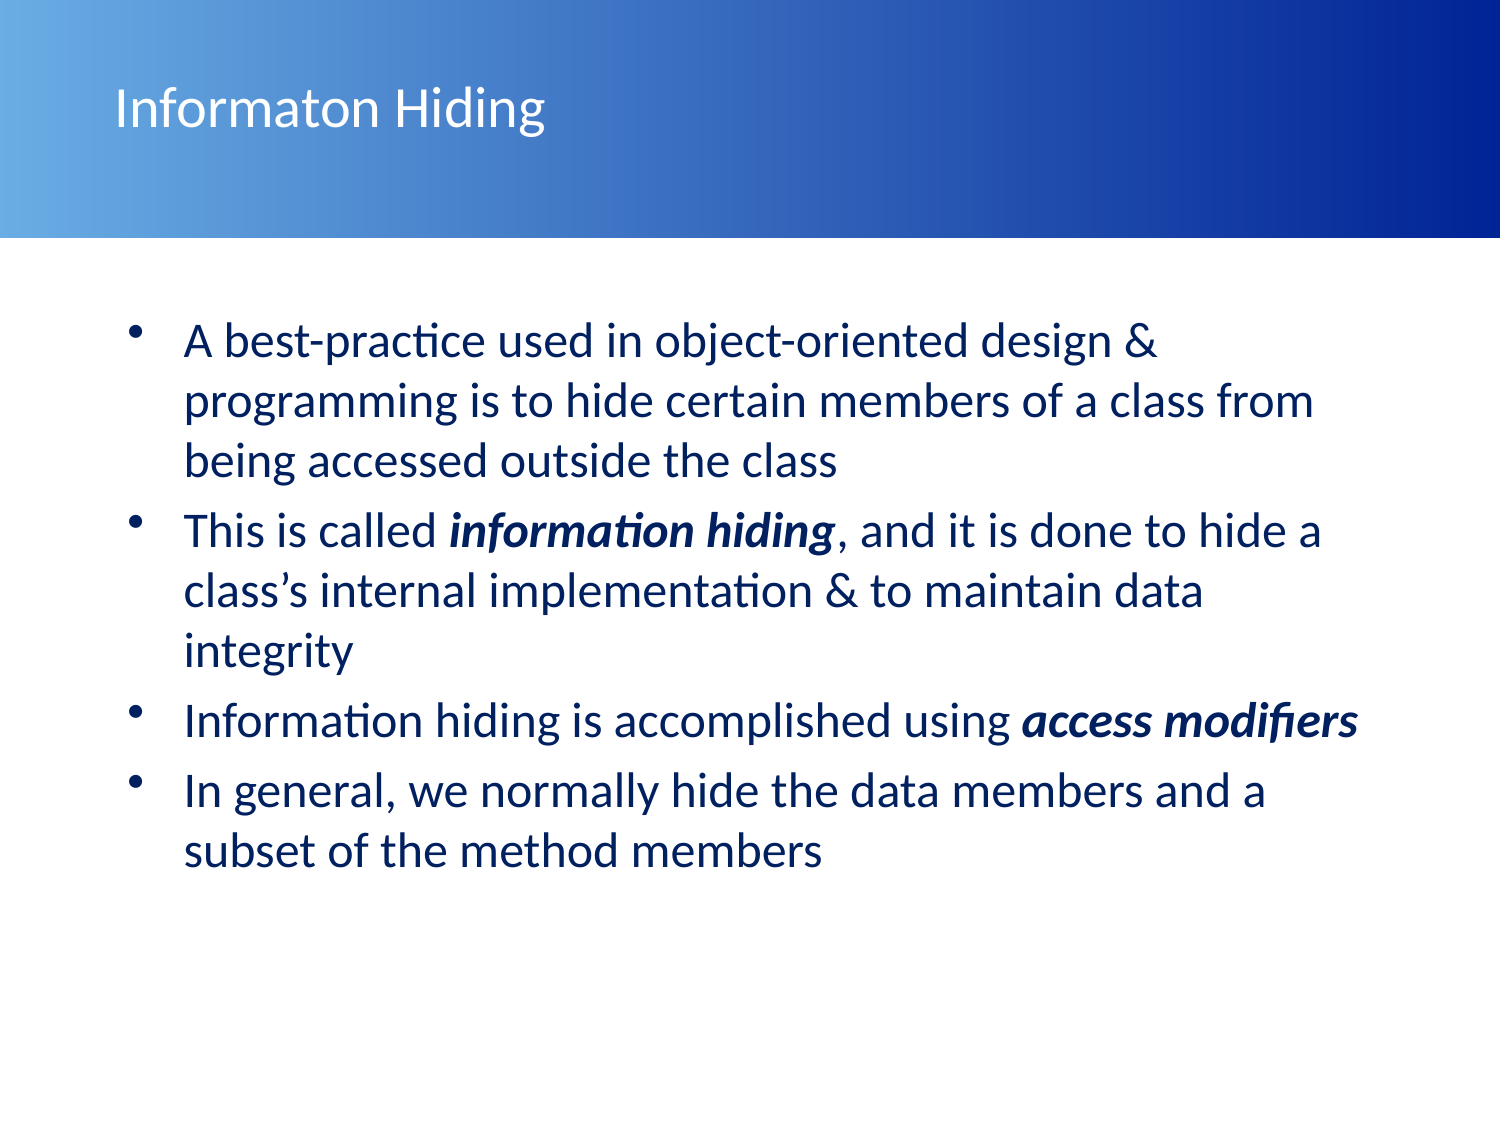

# Informaton Hiding

A best-practice used in object-oriented design & programming is to hide certain members of a class from being accessed outside the class
This is called information hiding, and it is done to hide a class’s internal implementation & to maintain data integrity
Information hiding is accomplished using access modifiers
In general, we normally hide the data members and a subset of the method members